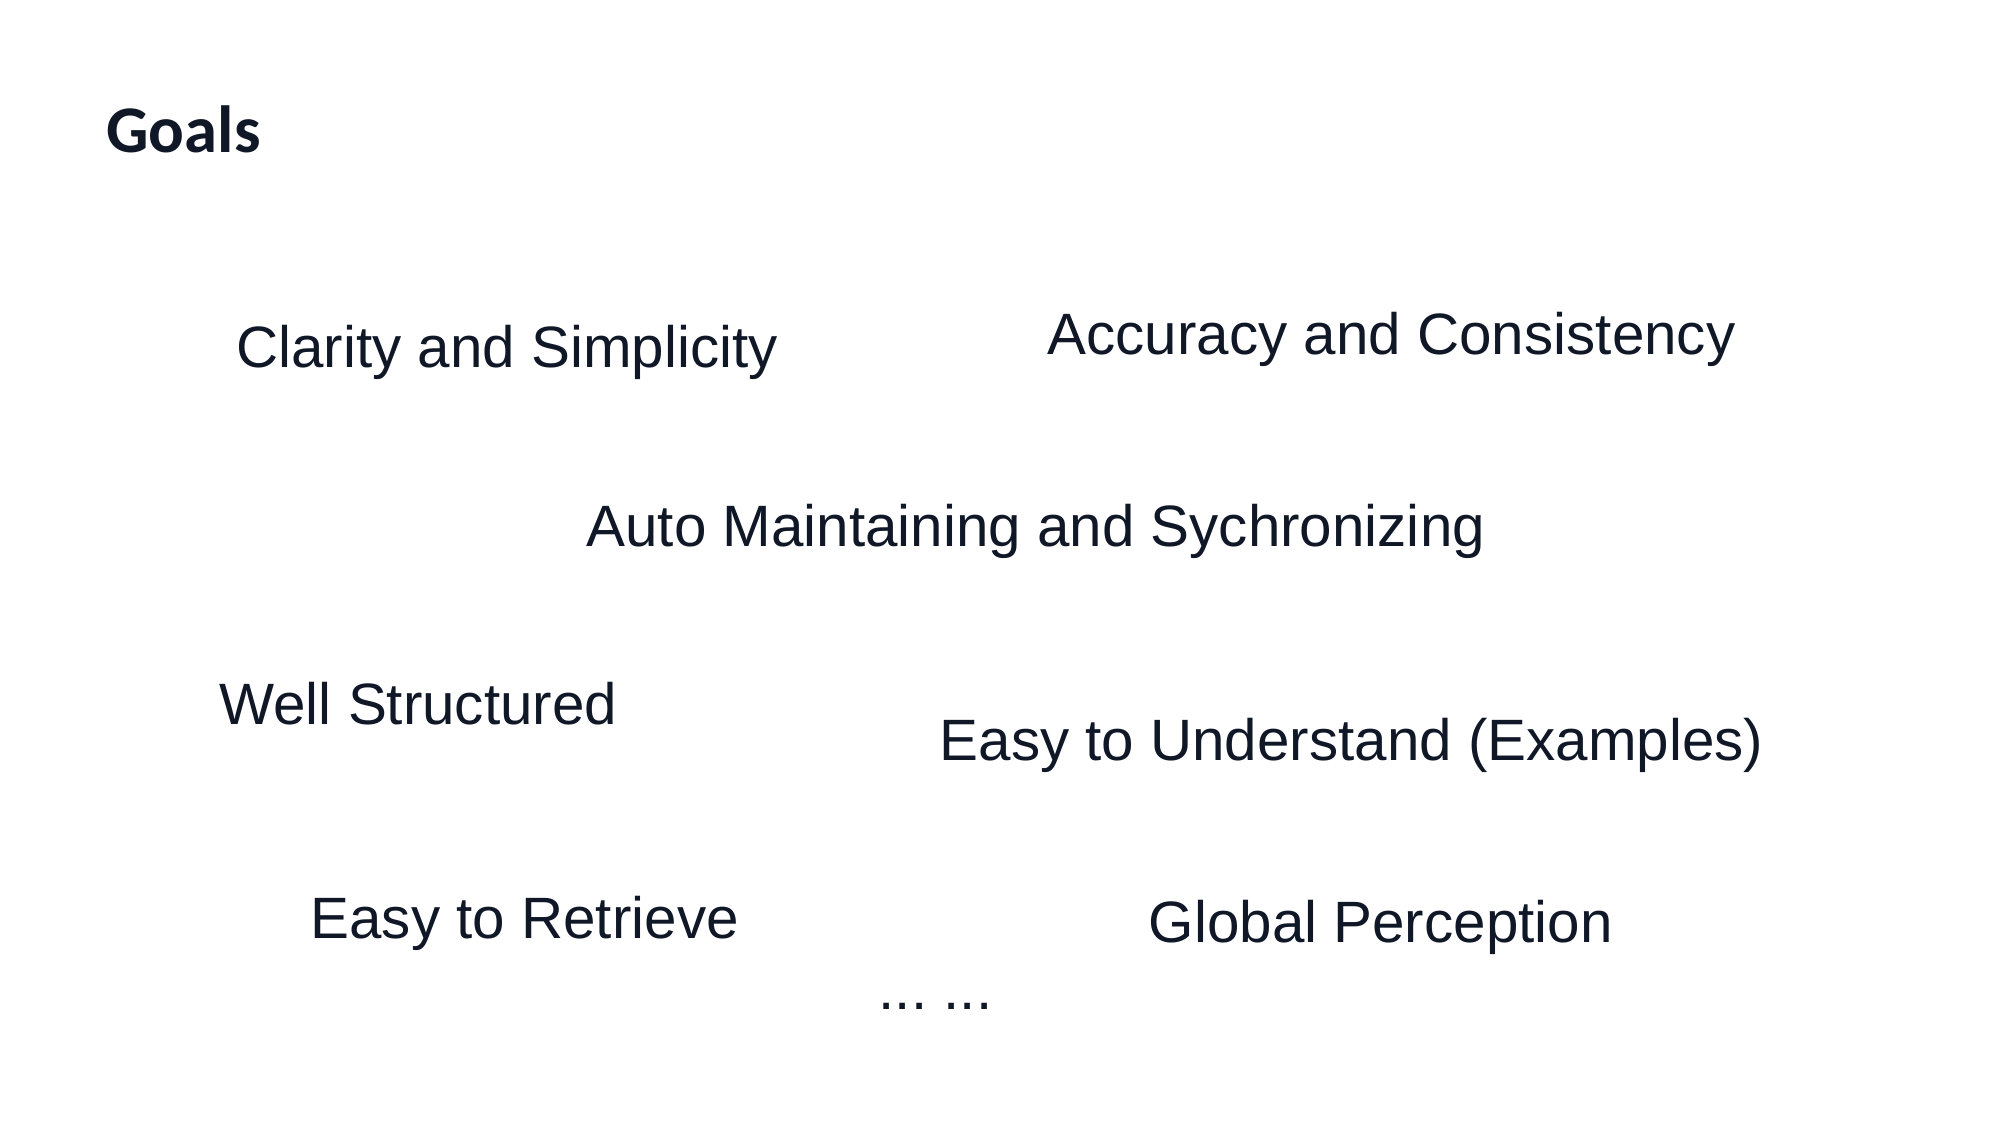

Goals
Accuracy and Consistency
Clarity and Simplicity
Auto Maintaining and Sychronizing
Well Structured
Easy to Understand (Examples)
Easy to Retrieve
Global Perception
... ...